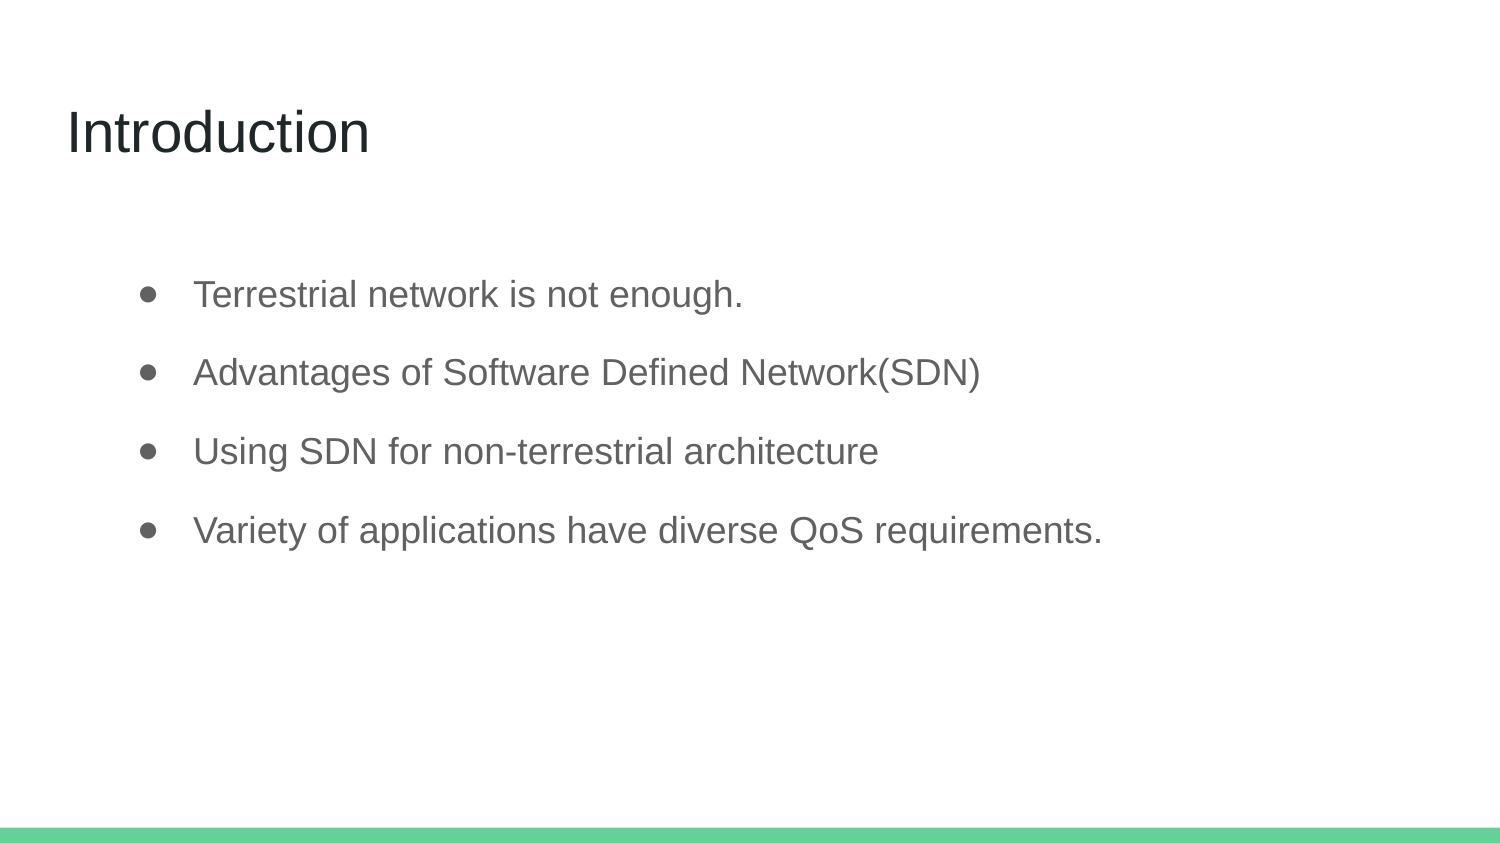

# Introduction
Terrestrial network is not enough.
Advantages of Software Defined Network(SDN)
Using SDN for non-terrestrial architecture
Variety of applications have diverse QoS requirements.